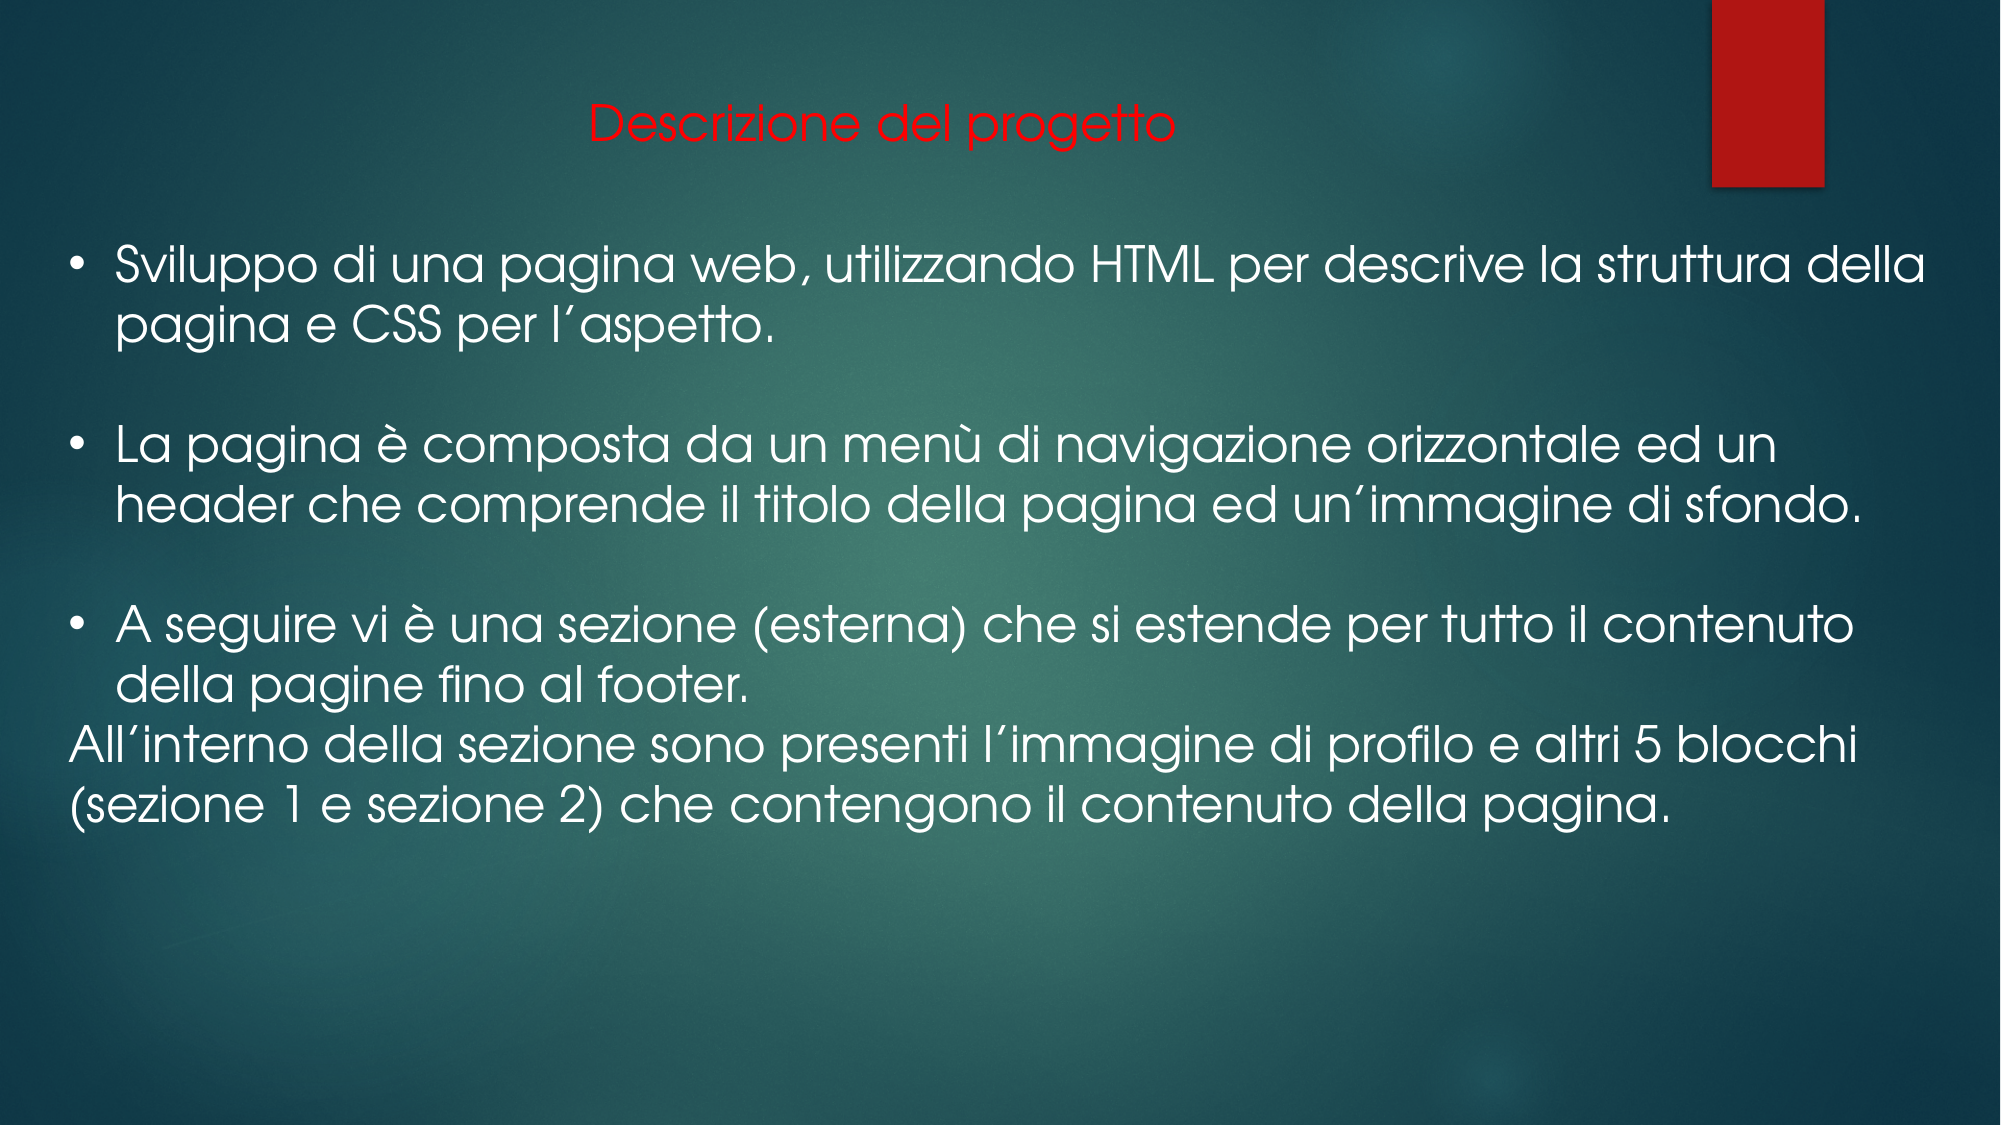

Descrizione del progetto
Sviluppo di una pagina web, utilizzando HTML per descrive la struttura della pagina e CSS per l’aspetto.

La pagina è composta da un menù di navigazione orizzontale ed un header che comprende il titolo della pagina ed un’immagine di sfondo.

A seguire vi è una sezione (esterna) che si estende per tutto il contenuto della pagine fino al footer.
All’interno della sezione sono presenti l’immagine di profilo e altri 5 blocchi (sezione 1 e sezione 2) che contengono il contenuto della pagina.